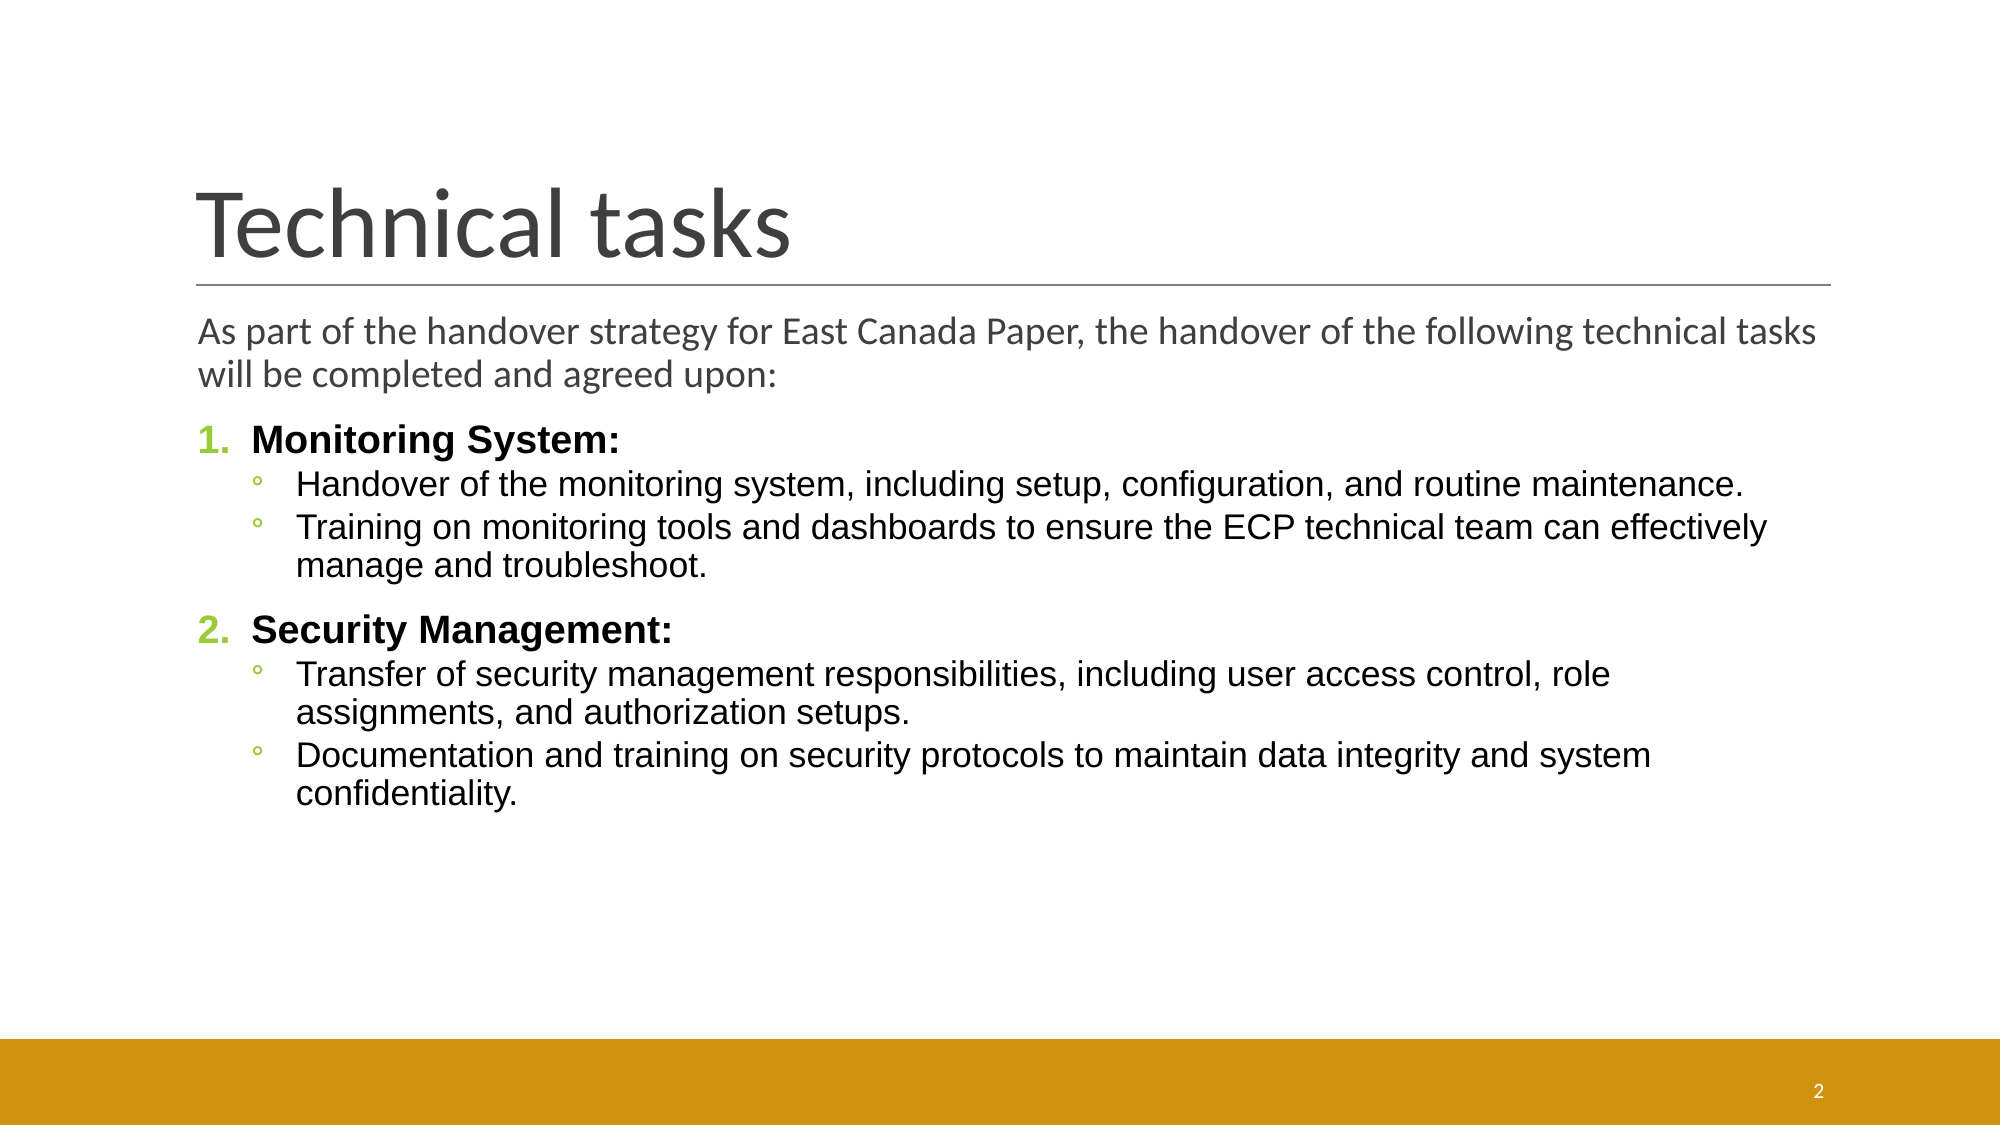

# Technical tasks
As part of the handover strategy for East Canada Paper, the handover of the following technical tasks will be completed and agreed upon:
Monitoring System:
Handover of the monitoring system, including setup, configuration, and routine maintenance.
Training on monitoring tools and dashboards to ensure the ECP technical team can effectively manage and troubleshoot.
Security Management:
Transfer of security management responsibilities, including user access control, role assignments, and authorization setups.
Documentation and training on security protocols to maintain data integrity and system confidentiality.

2